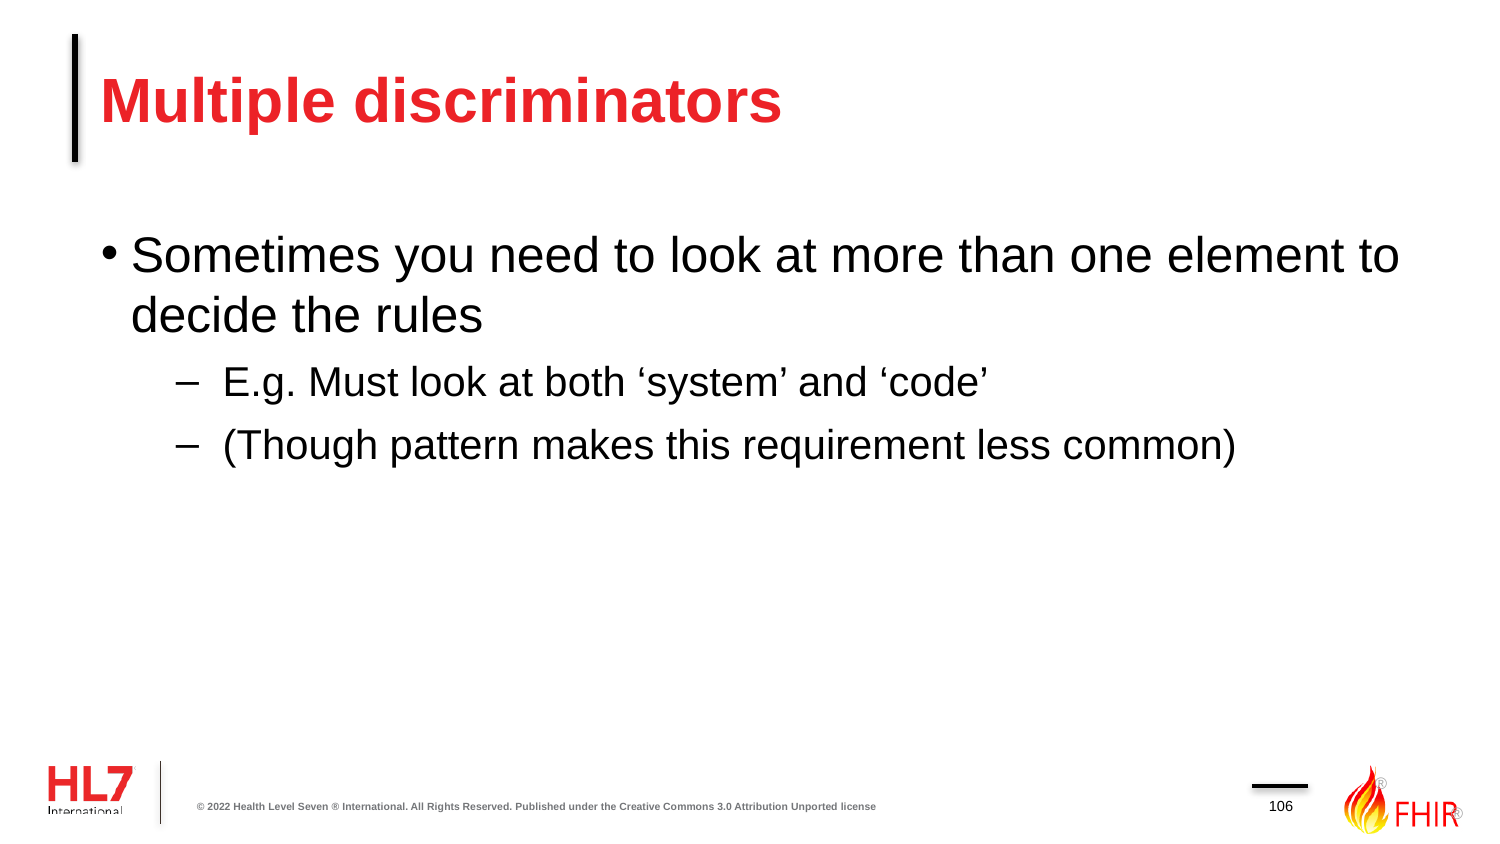

# Multiple discriminators
Sometimes you need to look at more than one element to decide the rules
E.g. Must look at both ‘system’ and ‘code’
(Though pattern makes this requirement less common)
106
© 2022 Health Level Seven ® International. All Rights Reserved. Published under the Creative Commons 3.0 Attribution Unported license